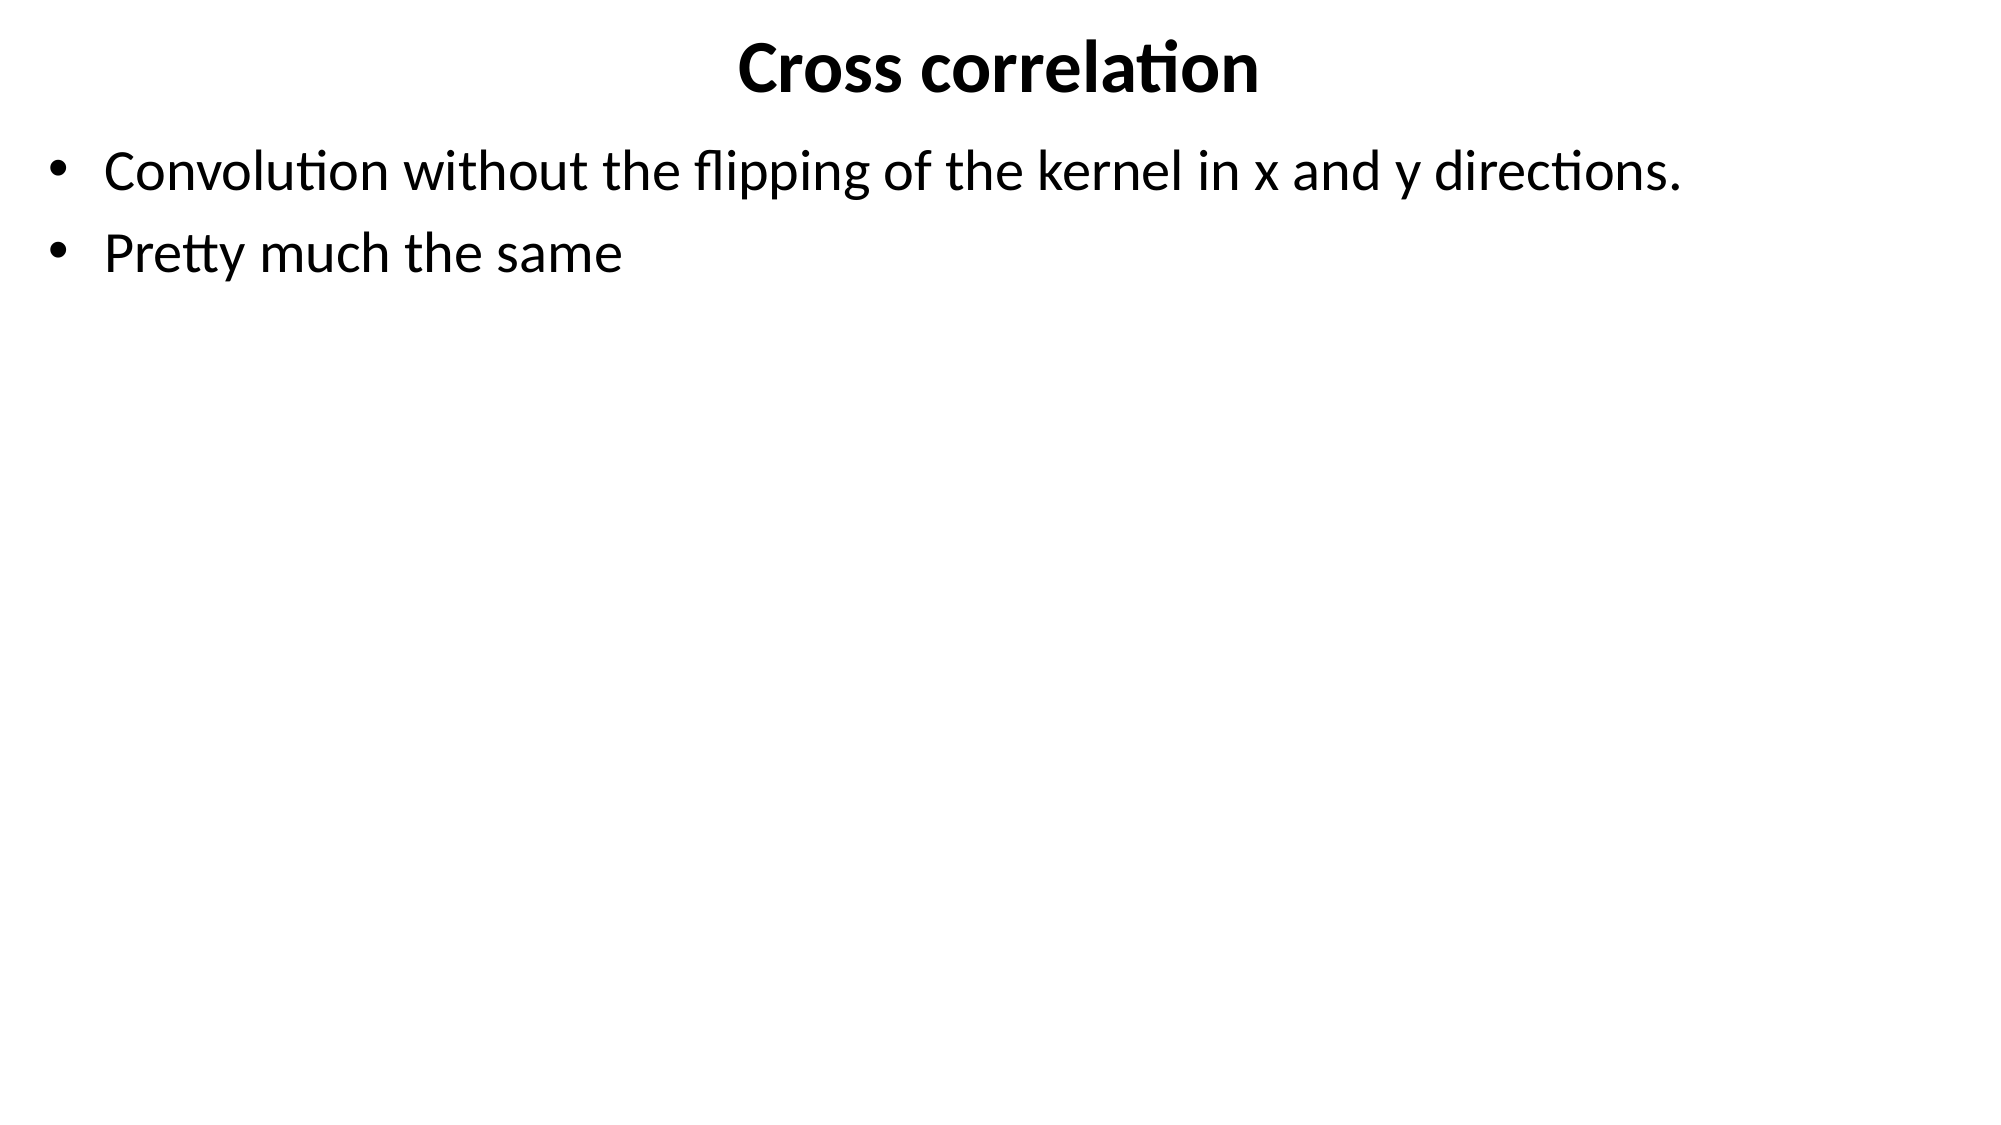

# Cross correlation
Convolution without the flipping of the kernel in x and y directions.
Pretty much the same